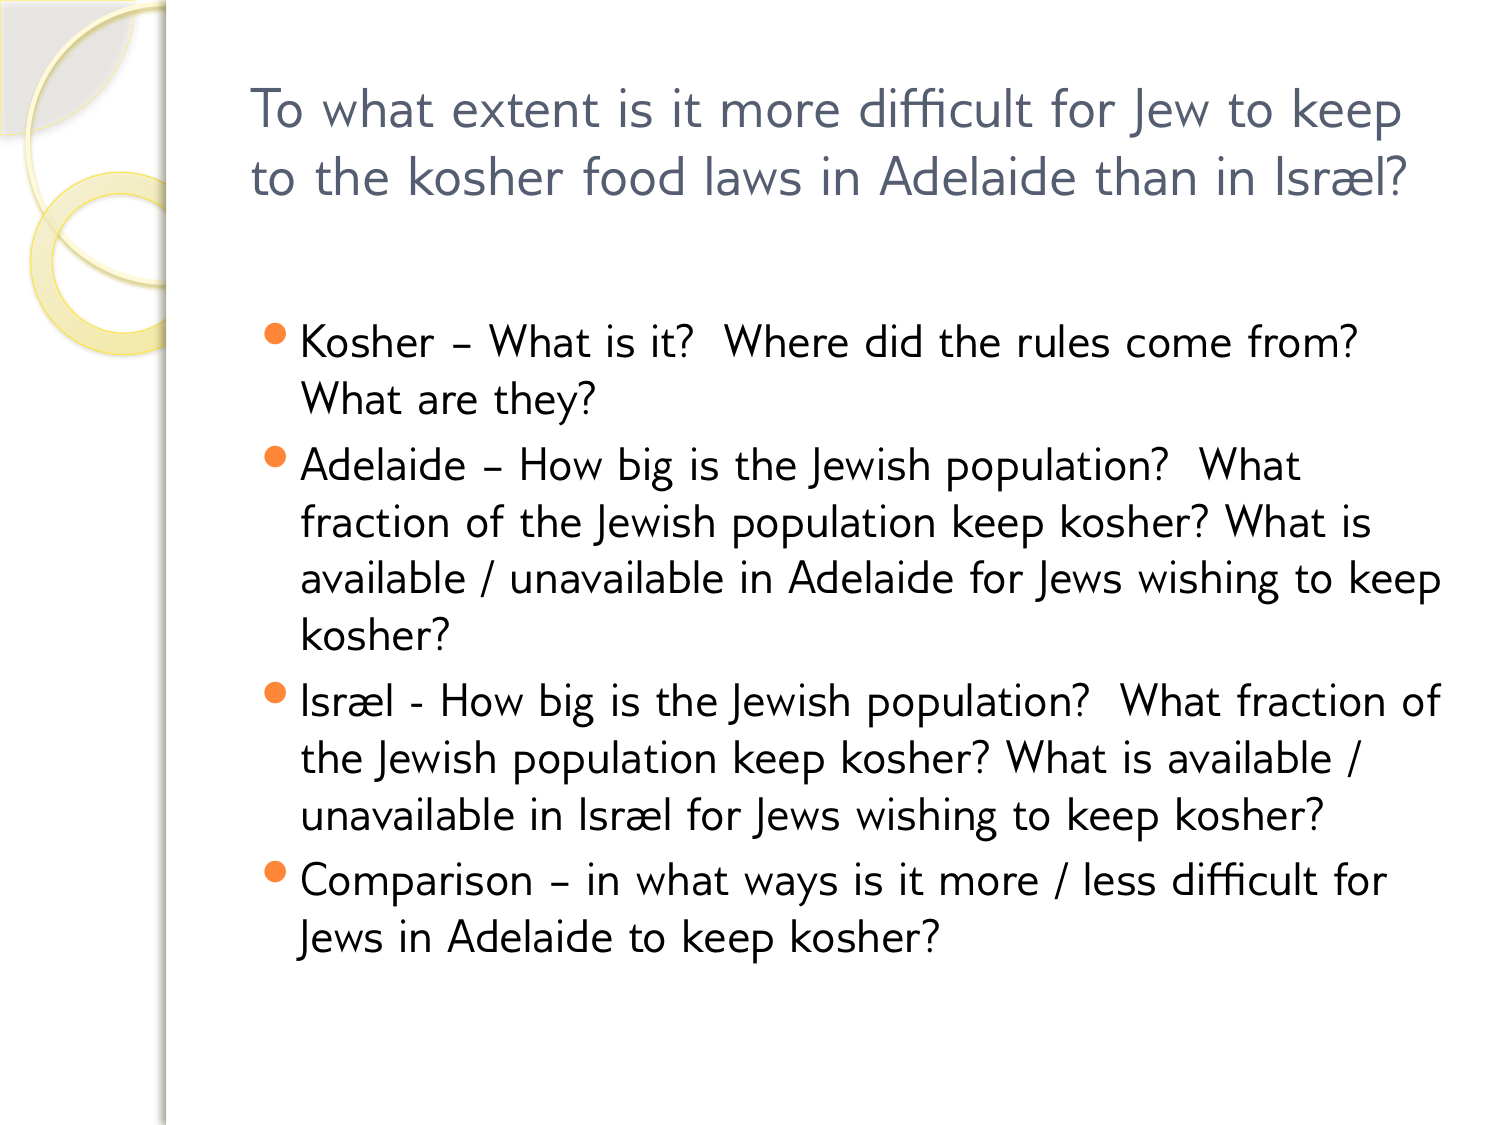

# To what extent is it more difficult for Jew to keep to the kosher food laws in Adelaide than in Israel?

Kosher – What is it?  Where did the rules come from?  What are they?
Adelaide – How big is the Jewish population?  What fraction of the Jewish population keep kosher? What is available / unavailable in Adelaide for Jews wishing to keep kosher?
Israel - How big is the Jewish population?  What fraction of the Jewish population keep kosher? What is available / unavailable in Israel for Jews wishing to keep kosher?
Comparison – in what ways is it more / less difficult for Jews in Adelaide to keep kosher?